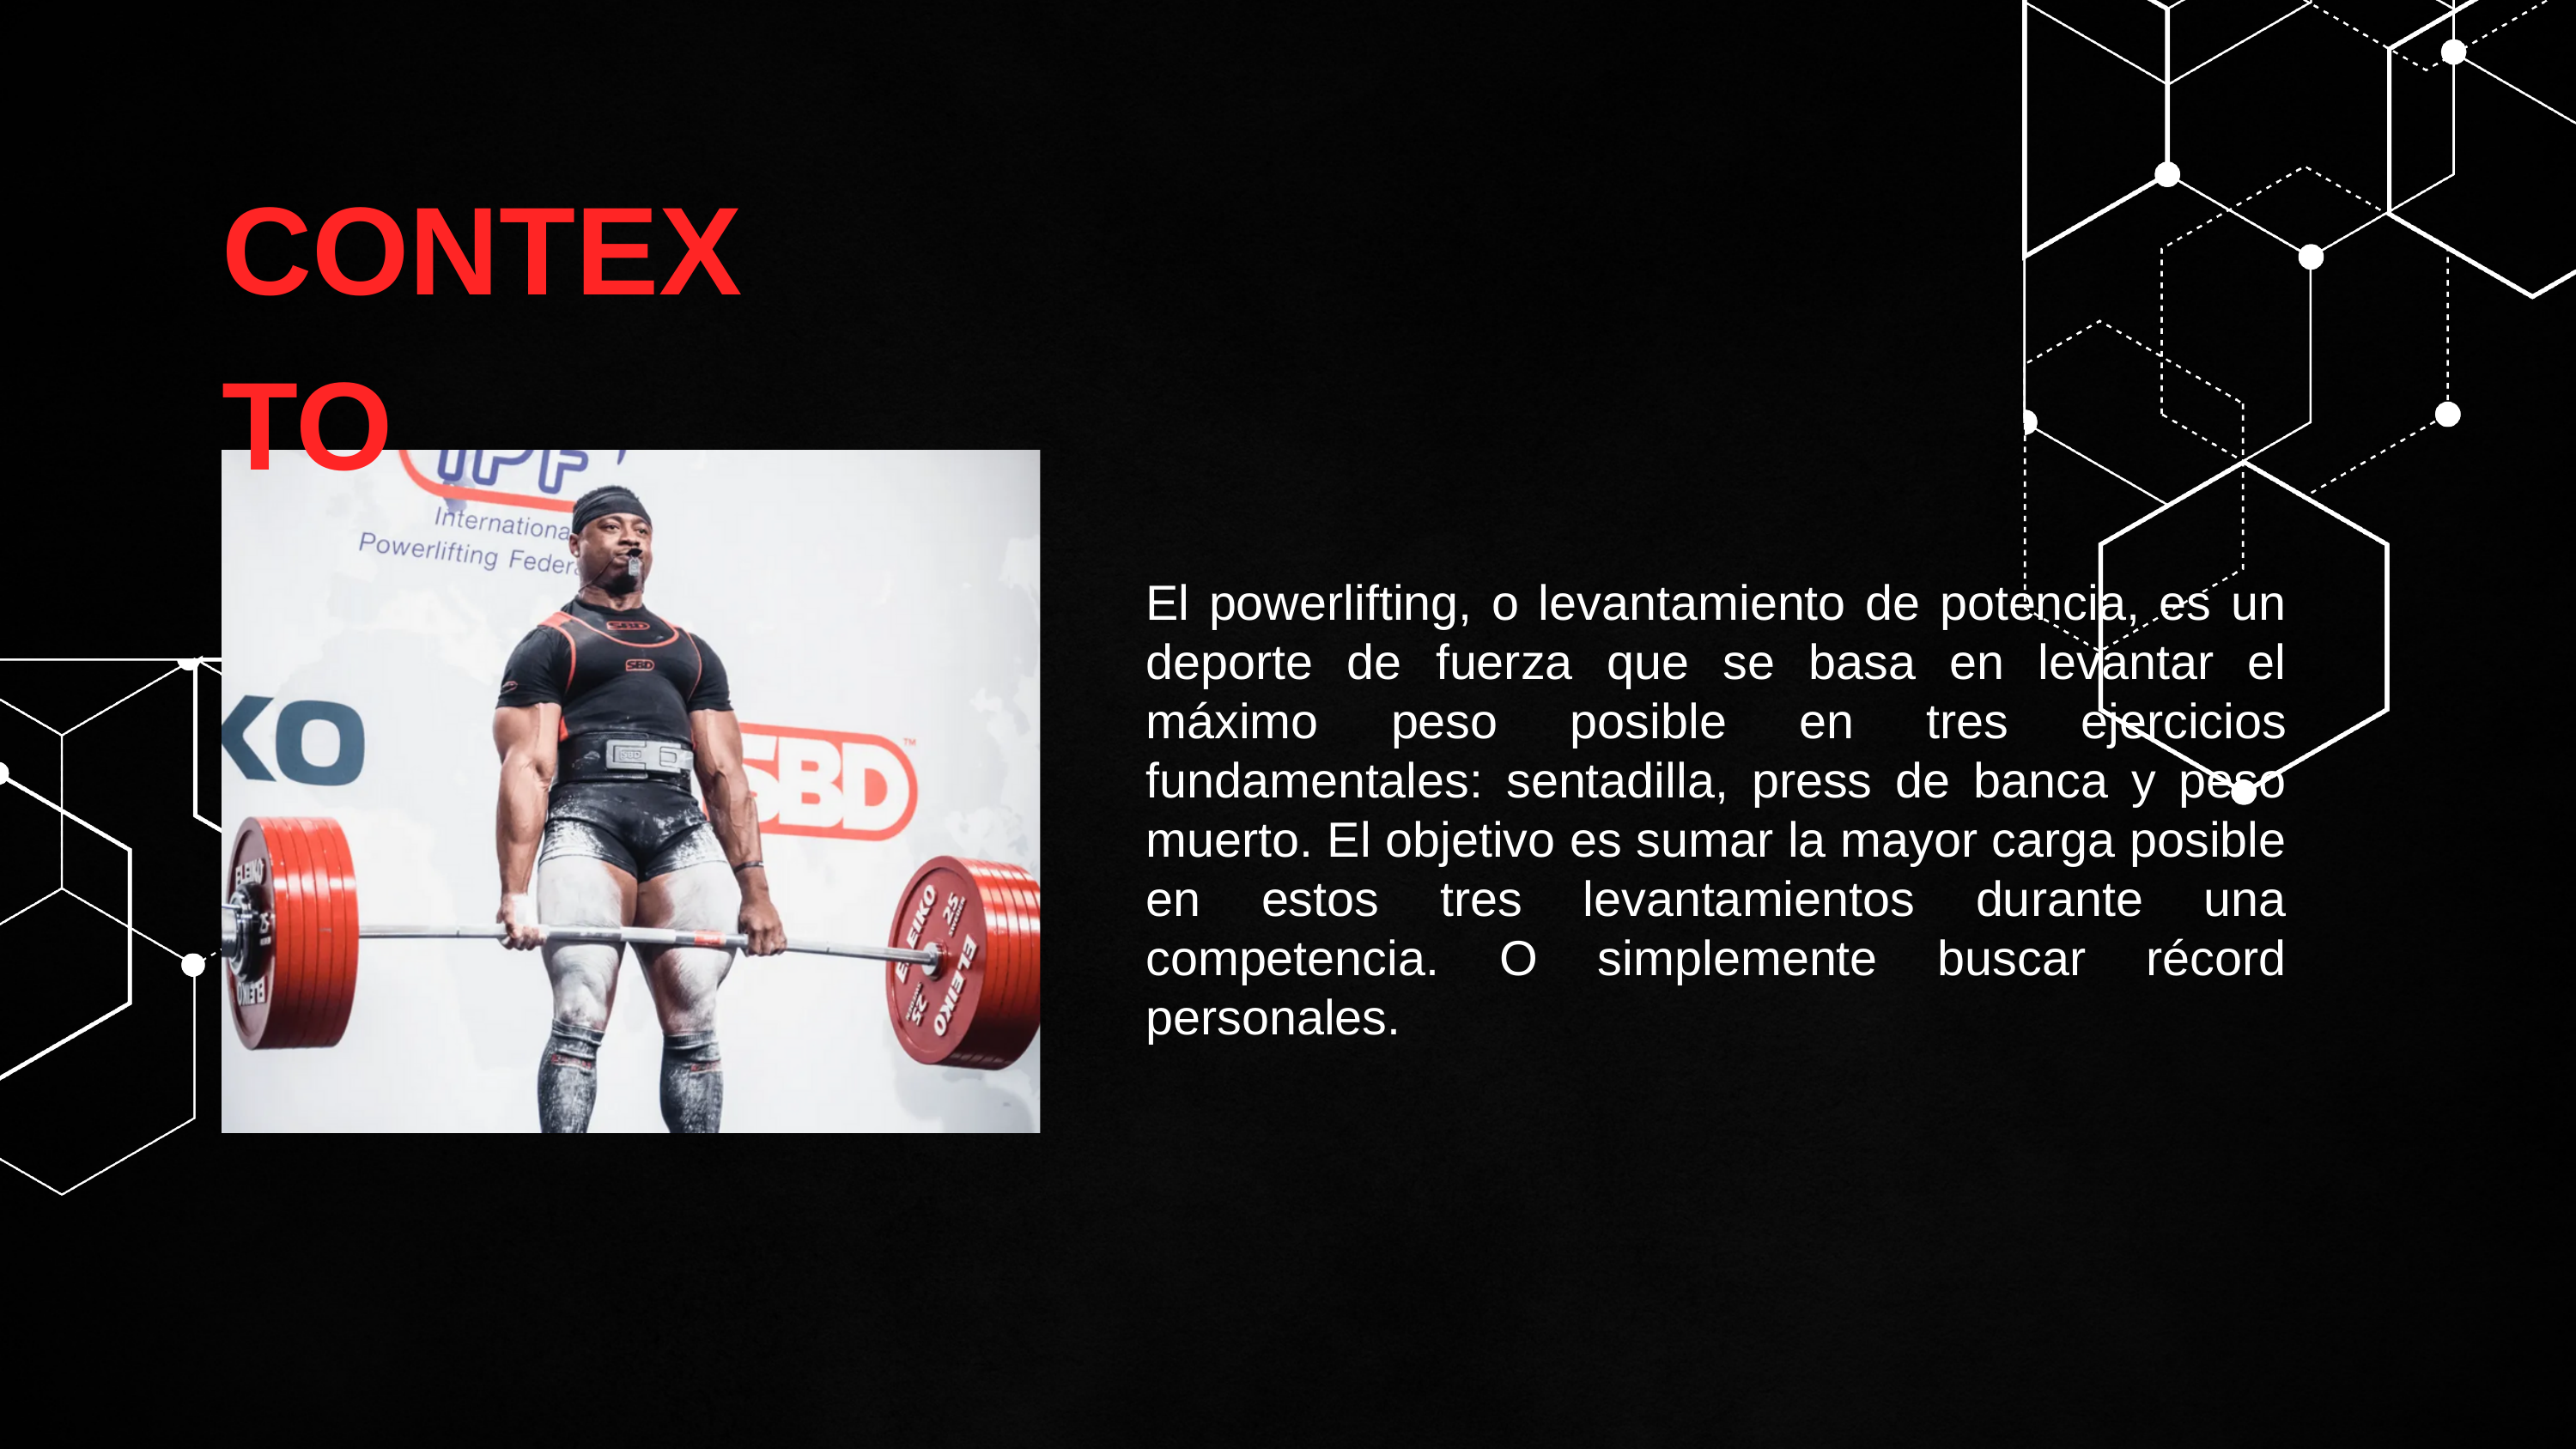

CONTEXTO

El powerlifting, o levantamiento de potencia, es un deporte de fuerza que se basa en levantar el máximo peso posible en tres ejercicios fundamentales: sentadilla, press de banca y peso muerto. El objetivo es sumar la mayor carga posible en estos tres levantamientos durante una competencia. O simplemente buscar récord personales.